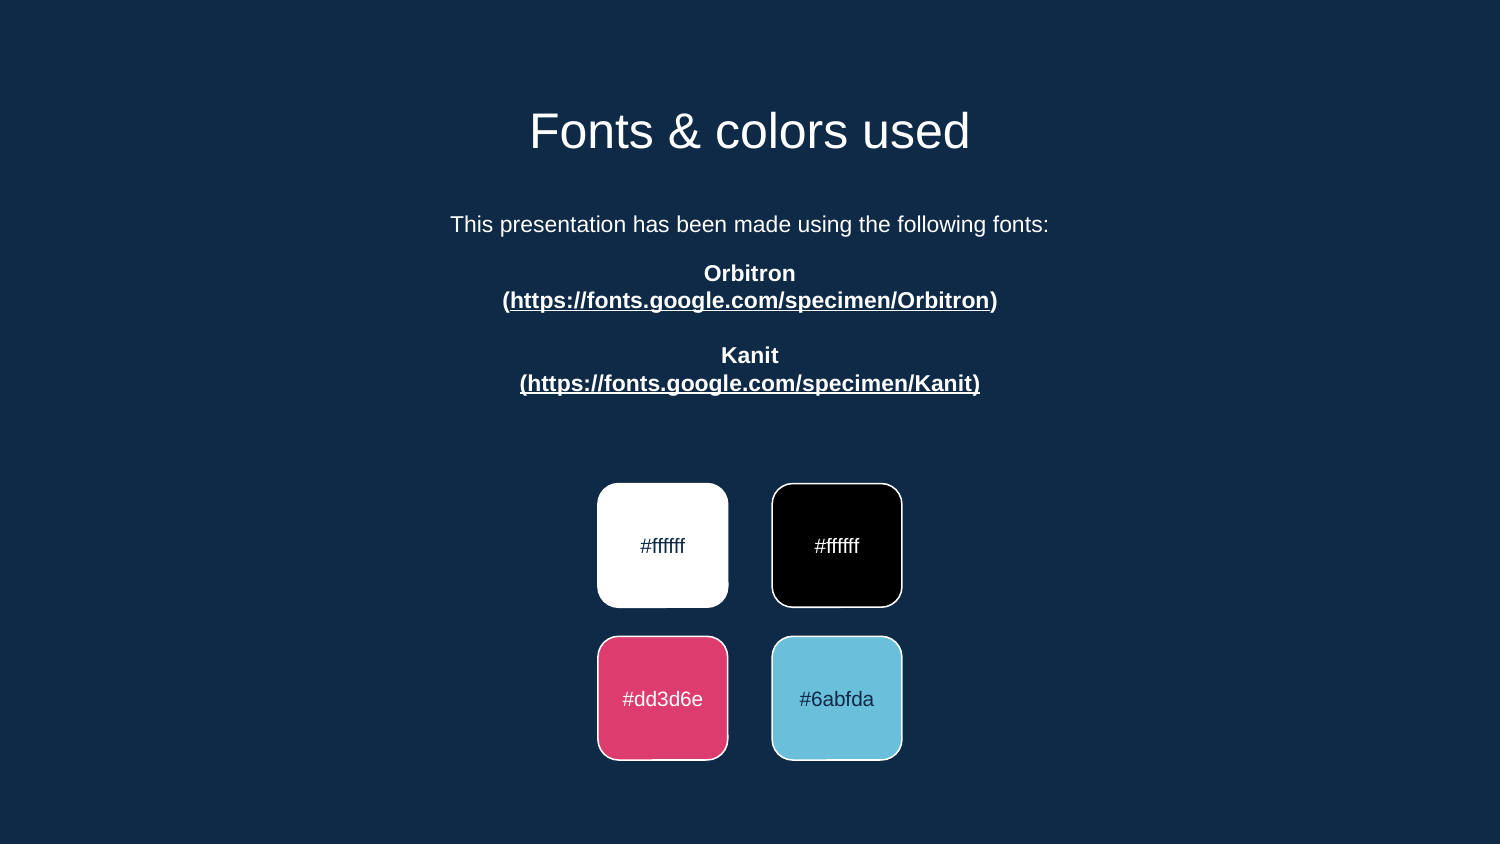

# Fonts & colors used
This presentation has been made using the following fonts:
Orbitron
(https://fonts.google.com/specimen/Orbitron)

Kanit
(https://fonts.google.com/specimen/Kanit)

#ffffff
#ffffff

#dd3d6e
#6abfda